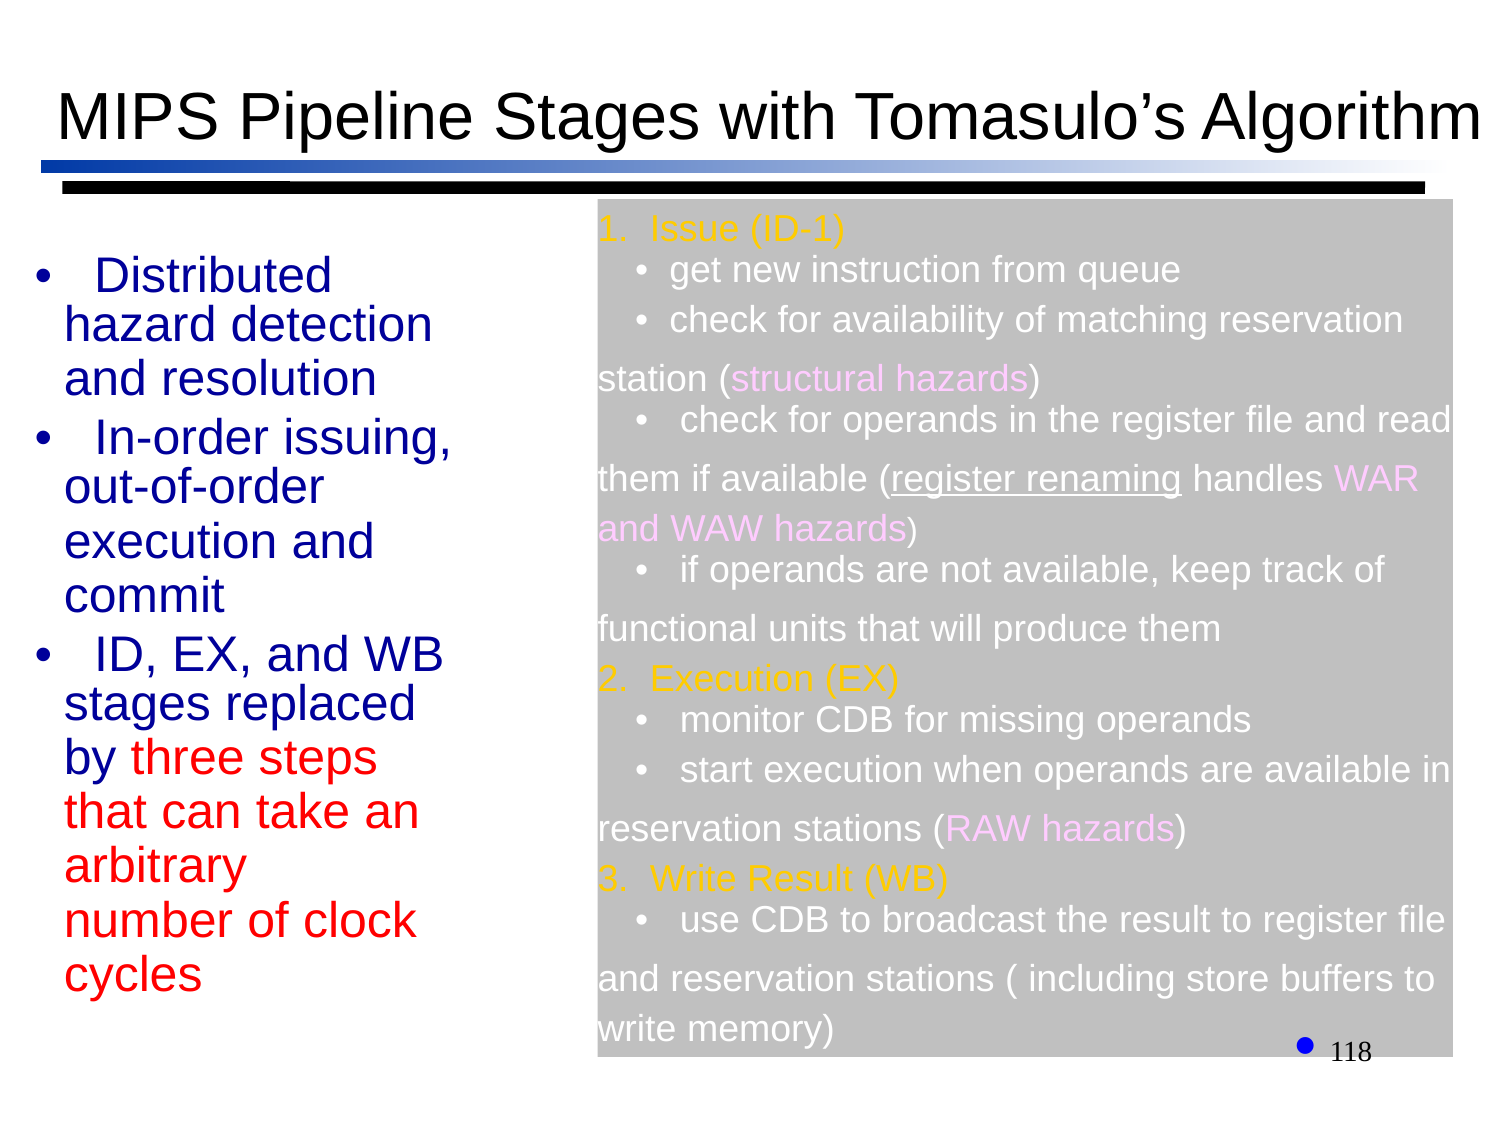

MIPS Pipeline Stages with Tomasulo’s Algorithm

1.  Issue (ID-1)
		•  get new instruction from queue
		•  check for availability of matching reservation station (structural hazards)
		•   check for operands in the register file and read them if available (register renaming handles WAR and WAW hazards)
		•   if operands are not available, keep track of functional units that will produce them
2.  Execution (EX)
		•   monitor CDB for missing operands
		•   start execution when operands are available in reservation stations (RAW hazards)
3.  Write Result (WB)
		•   use CDB to broadcast the result to register file and reservation stations ( including store buffers to write memory)
•   Distributed
		hazard detection
		and resolution
•   In-order issuing,
		out-of-order
		execution and
		commit
•   ID, EX, and WB
		stages replaced
		by three steps
		that can take an
		arbitrary
		number of clock
		cycles
118